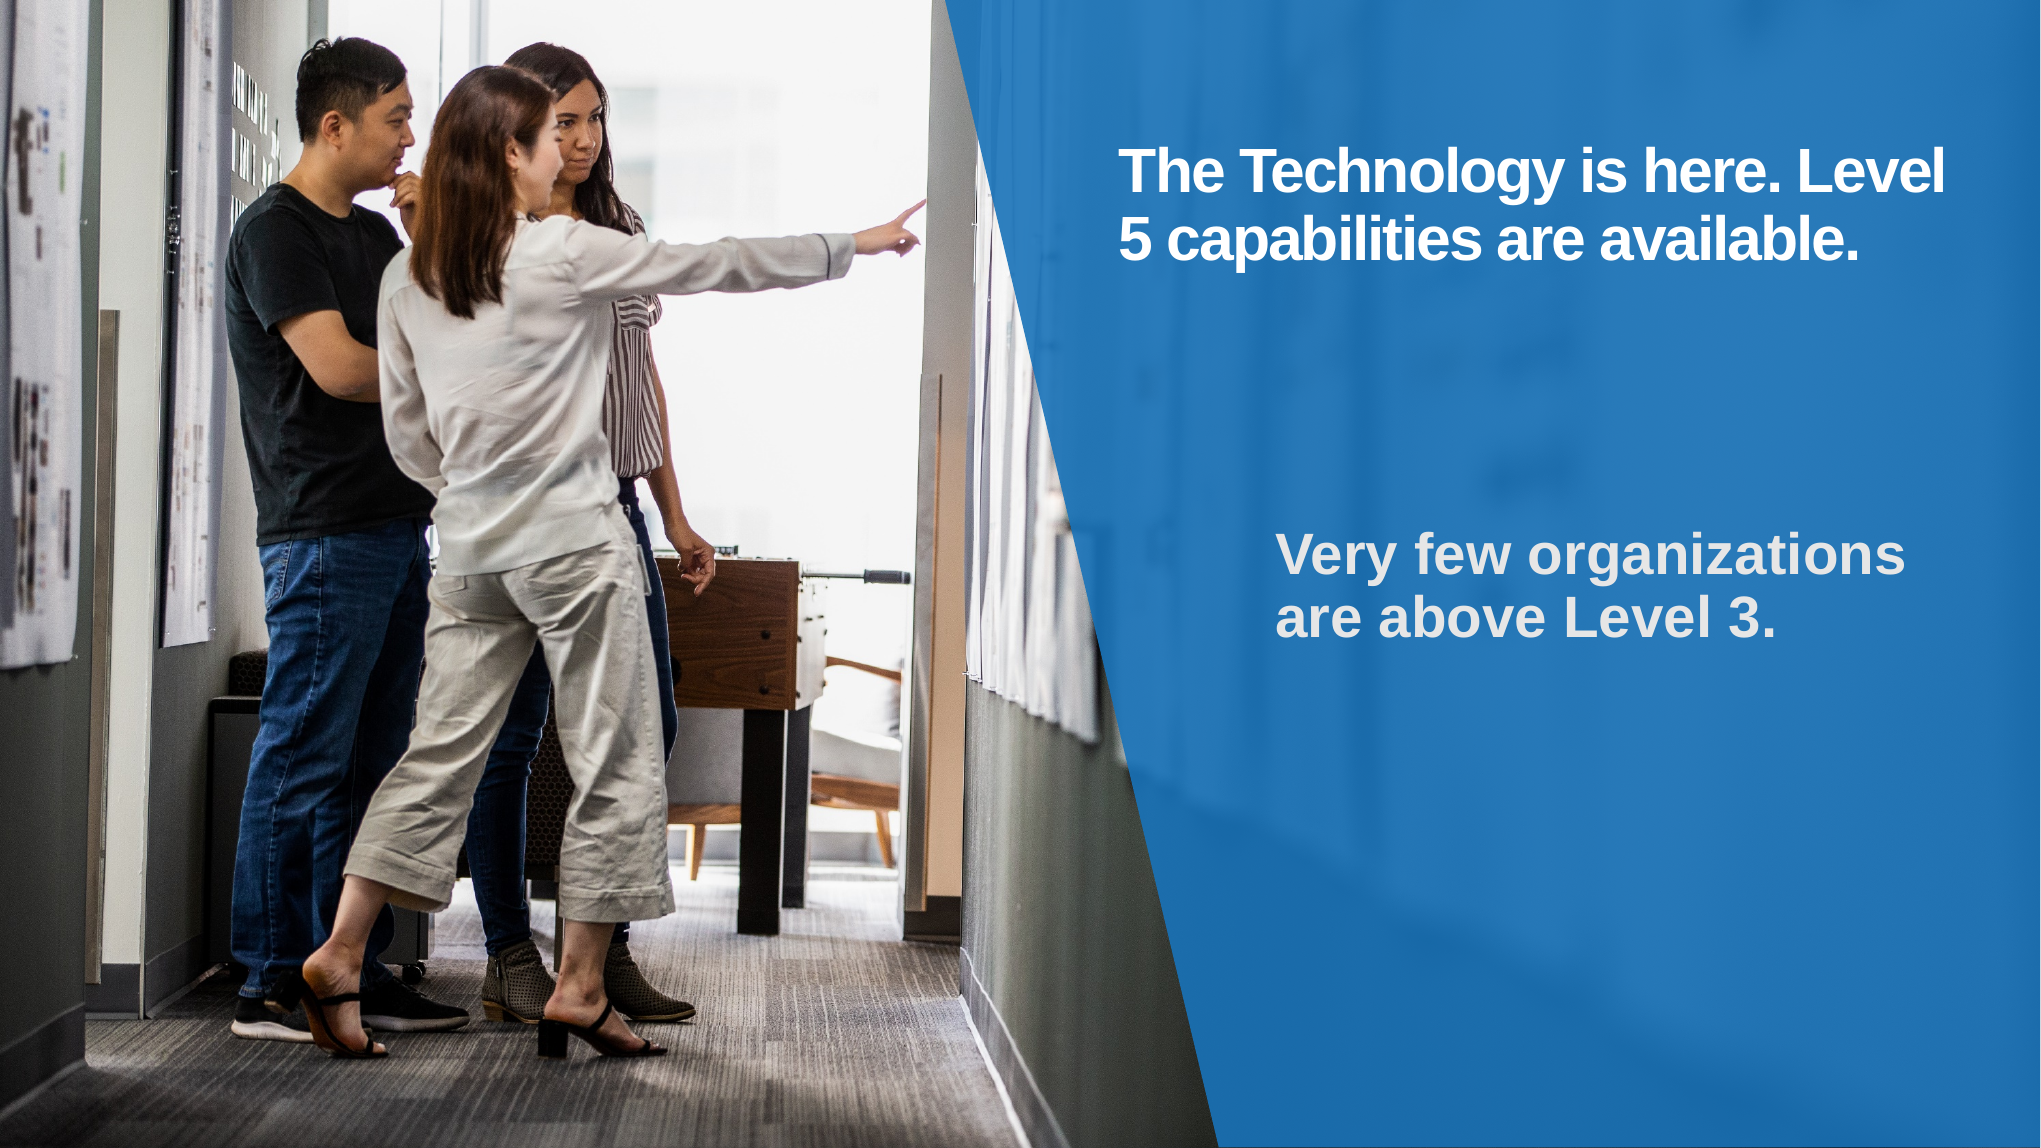

# The Technology is here. Level 5 capabilities are available.
Very few organizations are above Level 3.